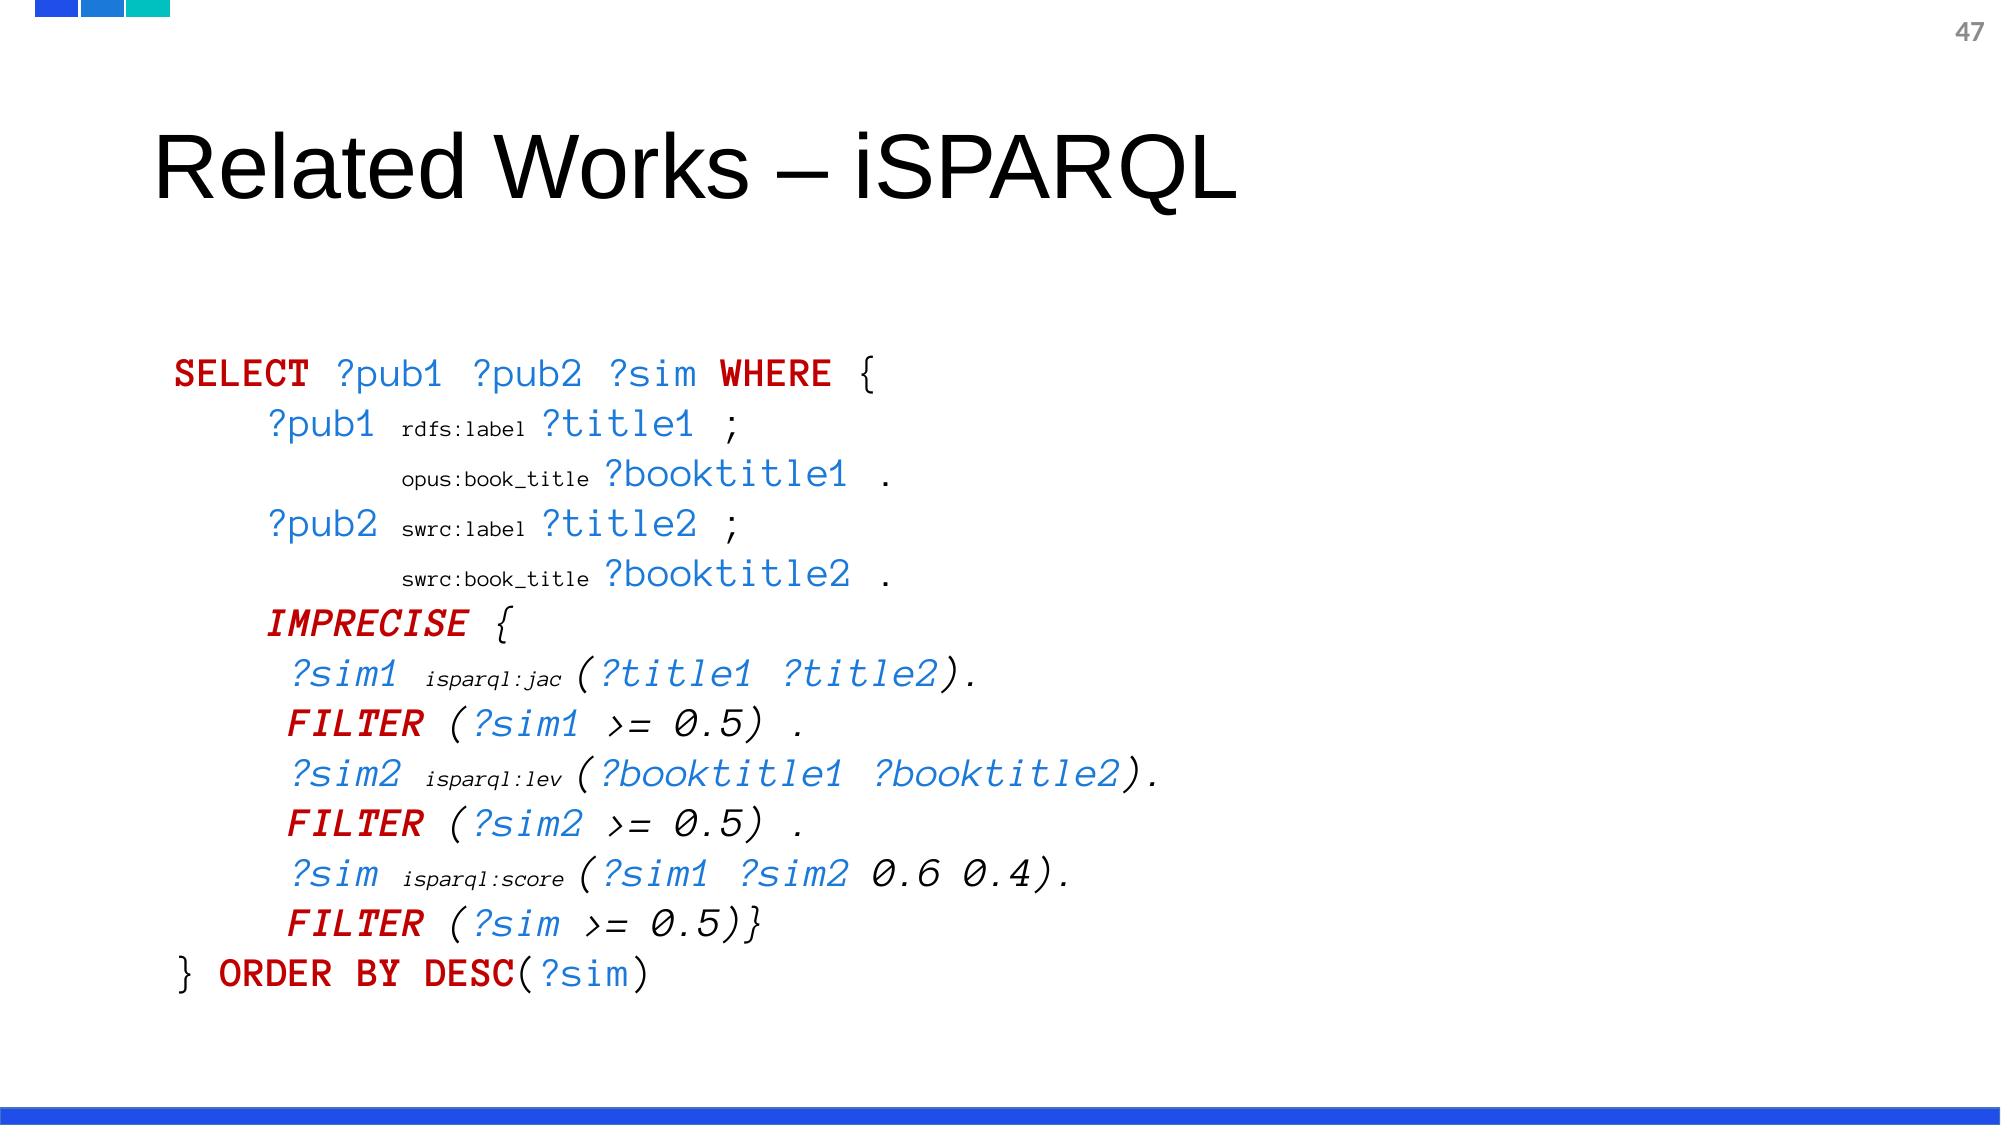

47
# Related Works – iSPARQL
SELECT ?pub1 ?pub2 ?sim WHERE {
    ?pub1 rdfs:label ?title1 ;
          opus:book_title ?booktitle1 .
    ?pub2 swrc:label ?title2 ;
          swrc:book_title ?booktitle2 .
    IMPRECISE {
     ?sim1 isparql:jac (?title1 ?title2).
     FILTER (?sim1 >= 0.5) .
     ?sim2 isparql:lev (?booktitle1 ?booktitle2).
     FILTER (?sim2 >= 0.5) .
     ?sim isparql:score (?sim1 ?sim2 0.6 0.4).
     FILTER (?sim >= 0.5)}
} ORDER BY DESC(?sim)